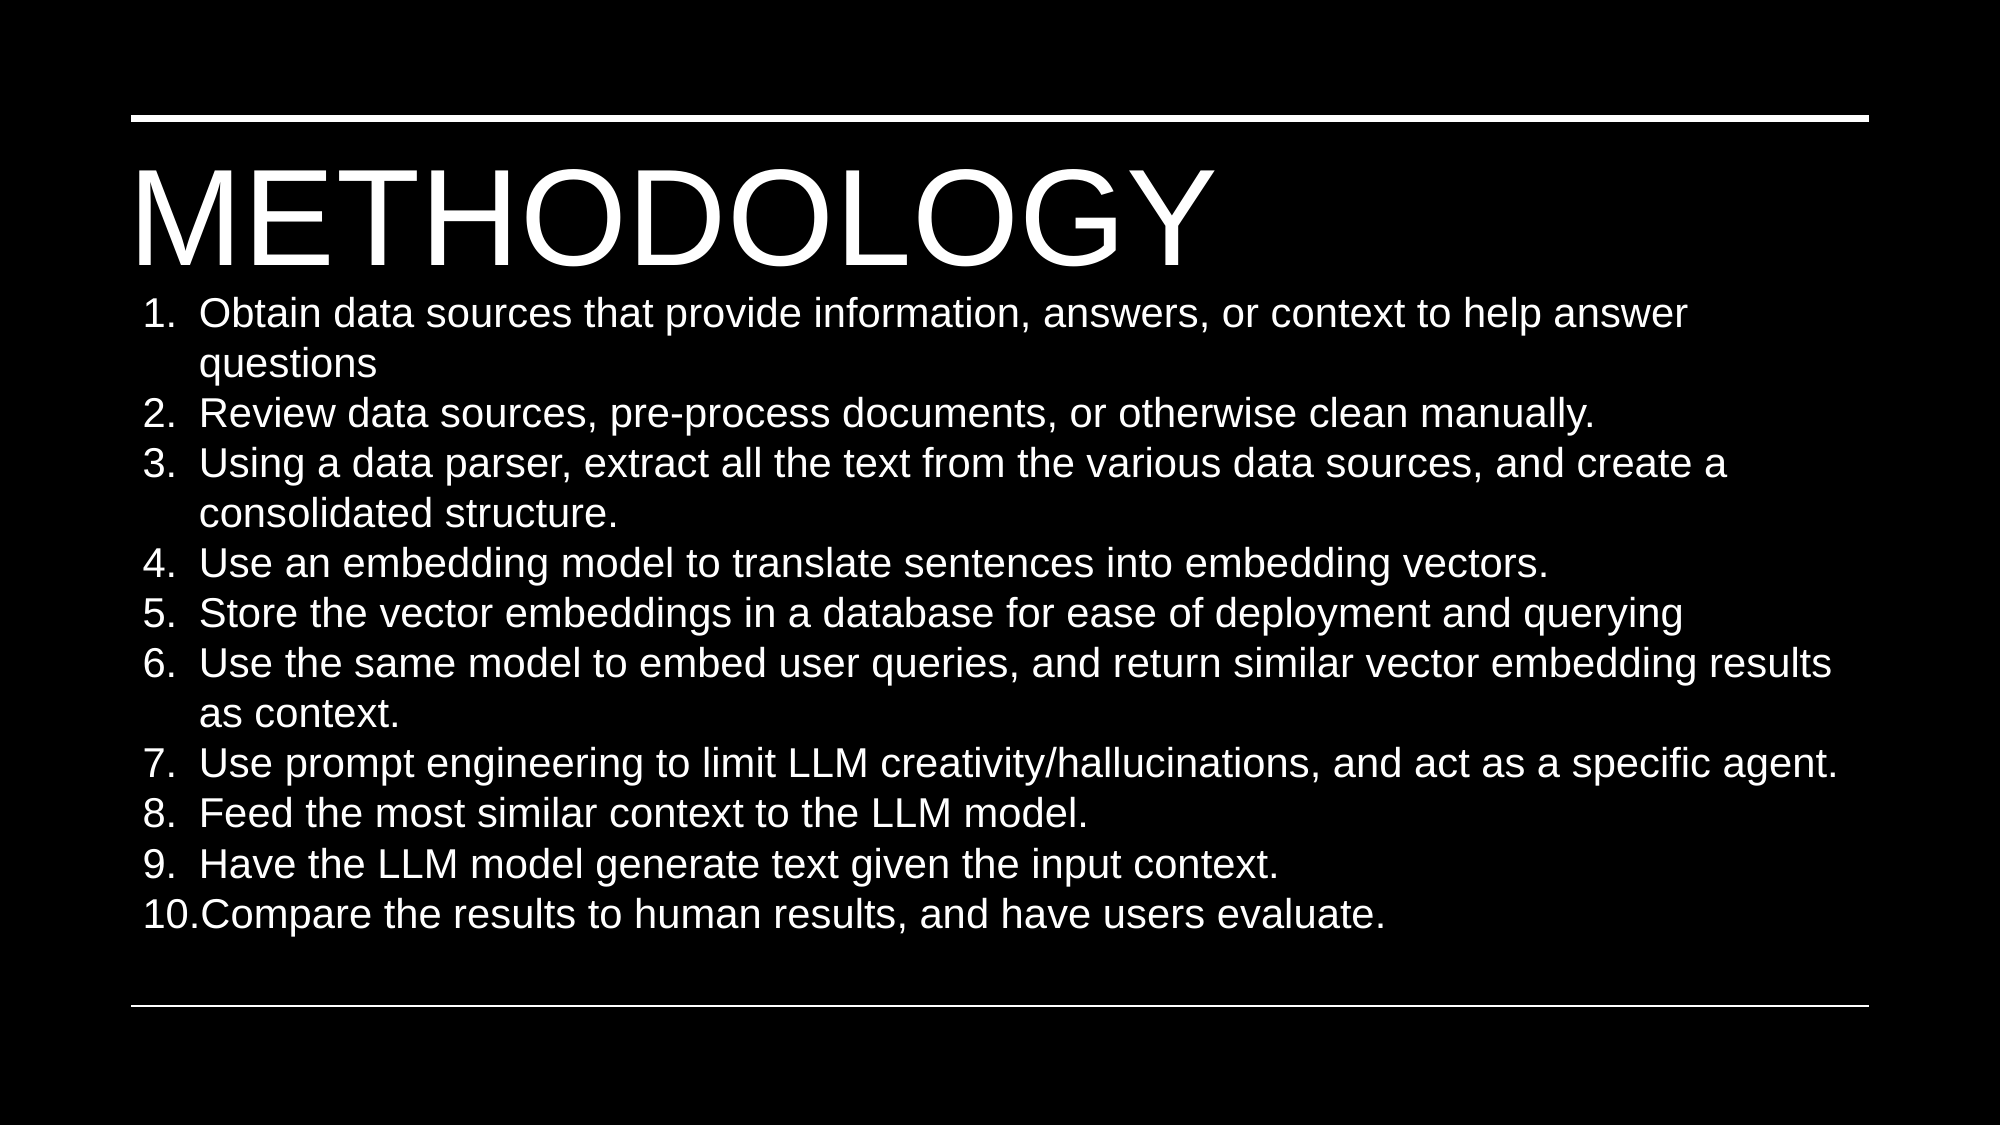

# methodology
Obtain data sources that provide information, answers, or context to help answer questions
Review data sources, pre-process documents, or otherwise clean manually.
Using a data parser, extract all the text from the various data sources, and create a consolidated structure.
Use an embedding model to translate sentences into embedding vectors.
Store the vector embeddings in a database for ease of deployment and querying
Use the same model to embed user queries, and return similar vector embedding results as context.
Use prompt engineering to limit LLM creativity/hallucinations, and act as a specific agent.
Feed the most similar context to the LLM model.
Have the LLM model generate text given the input context.
Compare the results to human results, and have users evaluate.